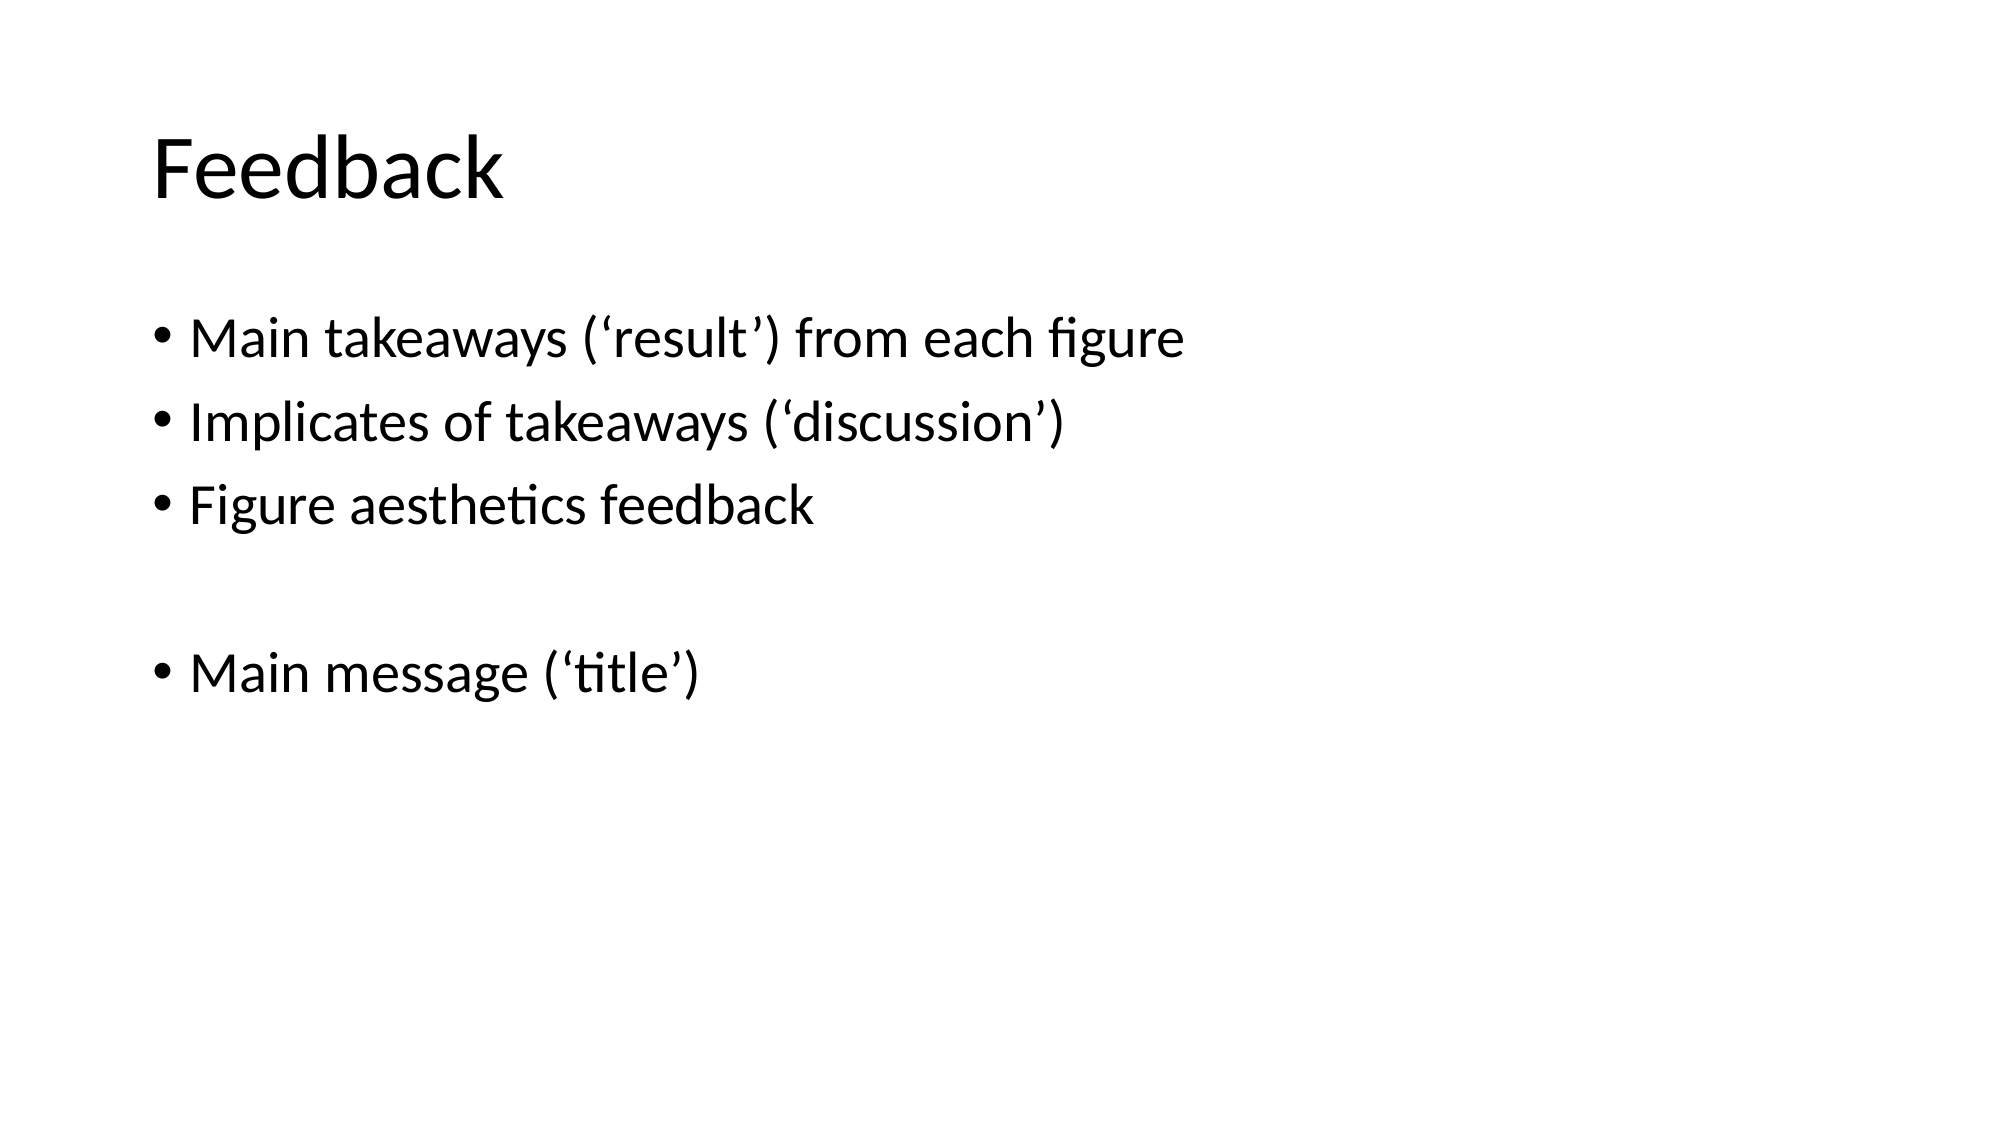

# Feedback
Main takeaways (‘result’) from each figure
Implicates of takeaways (‘discussion’)
Figure aesthetics feedback

Main message (‘title’)